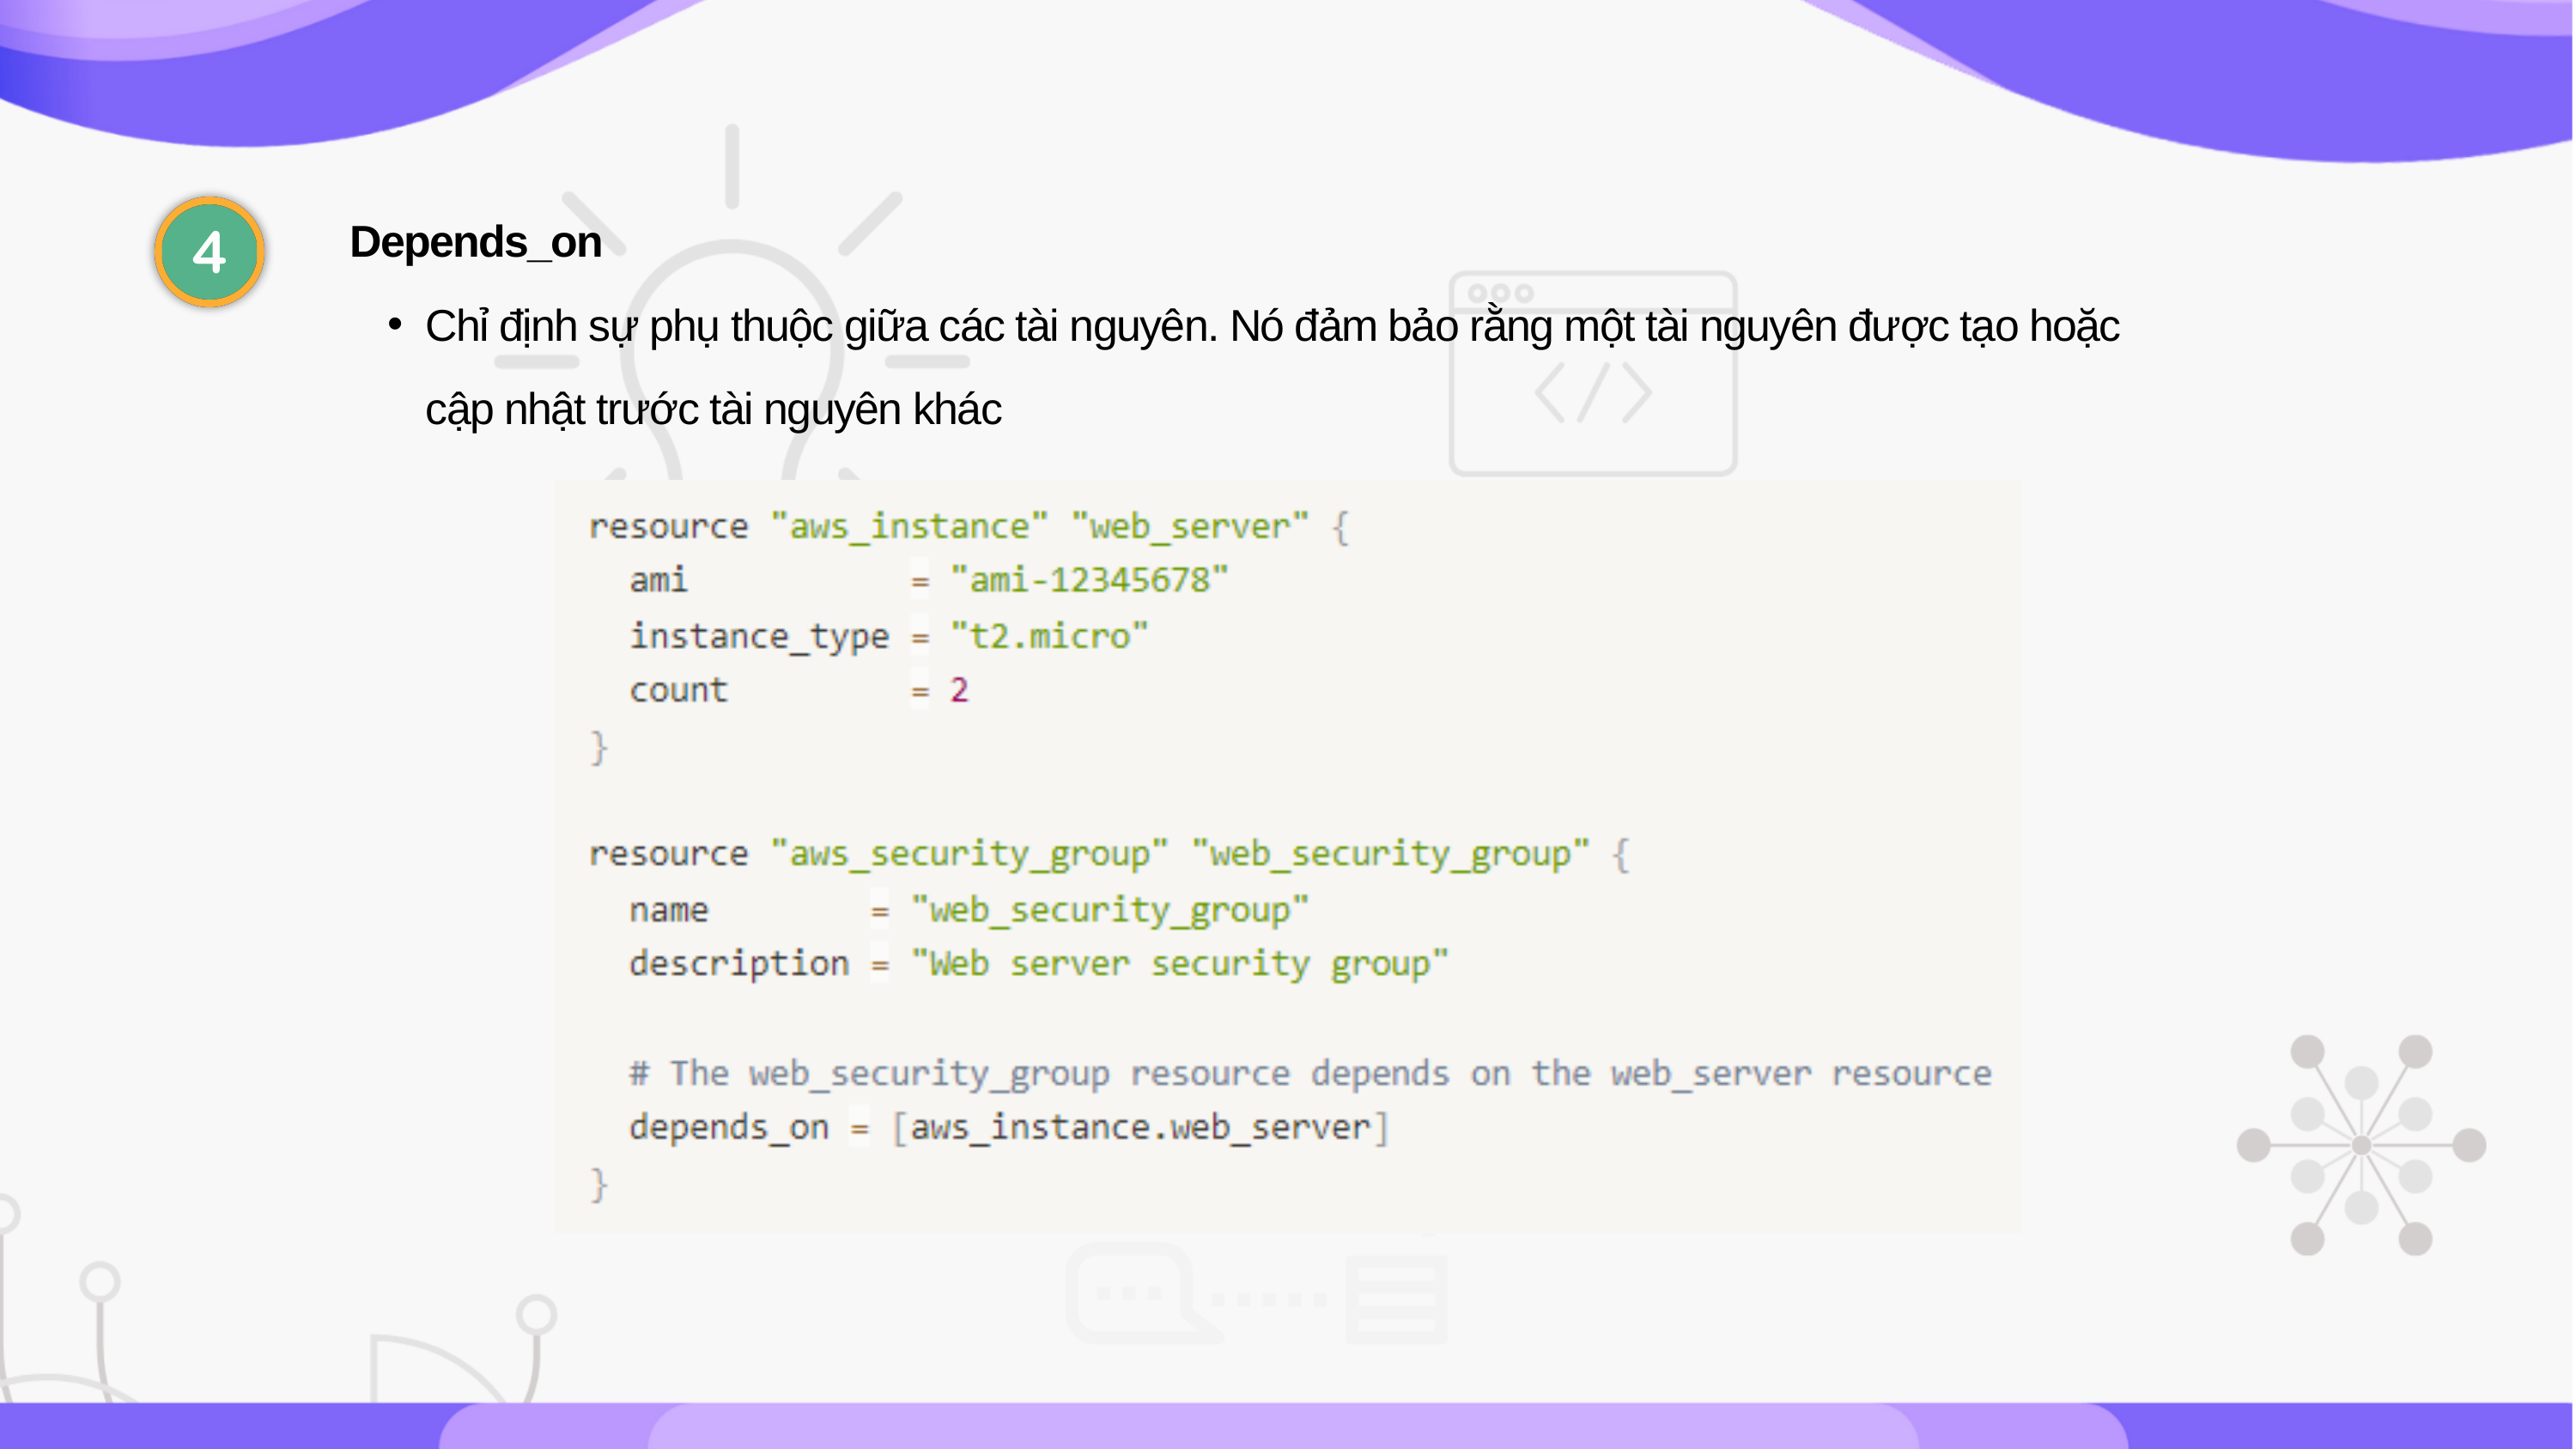

Depends_on
Chỉ định sự phụ thuộc giữa các tài nguyên. Nó đảm bảo rằng một tài nguyên được tạo hoặc cập nhật trước tài nguyên khác